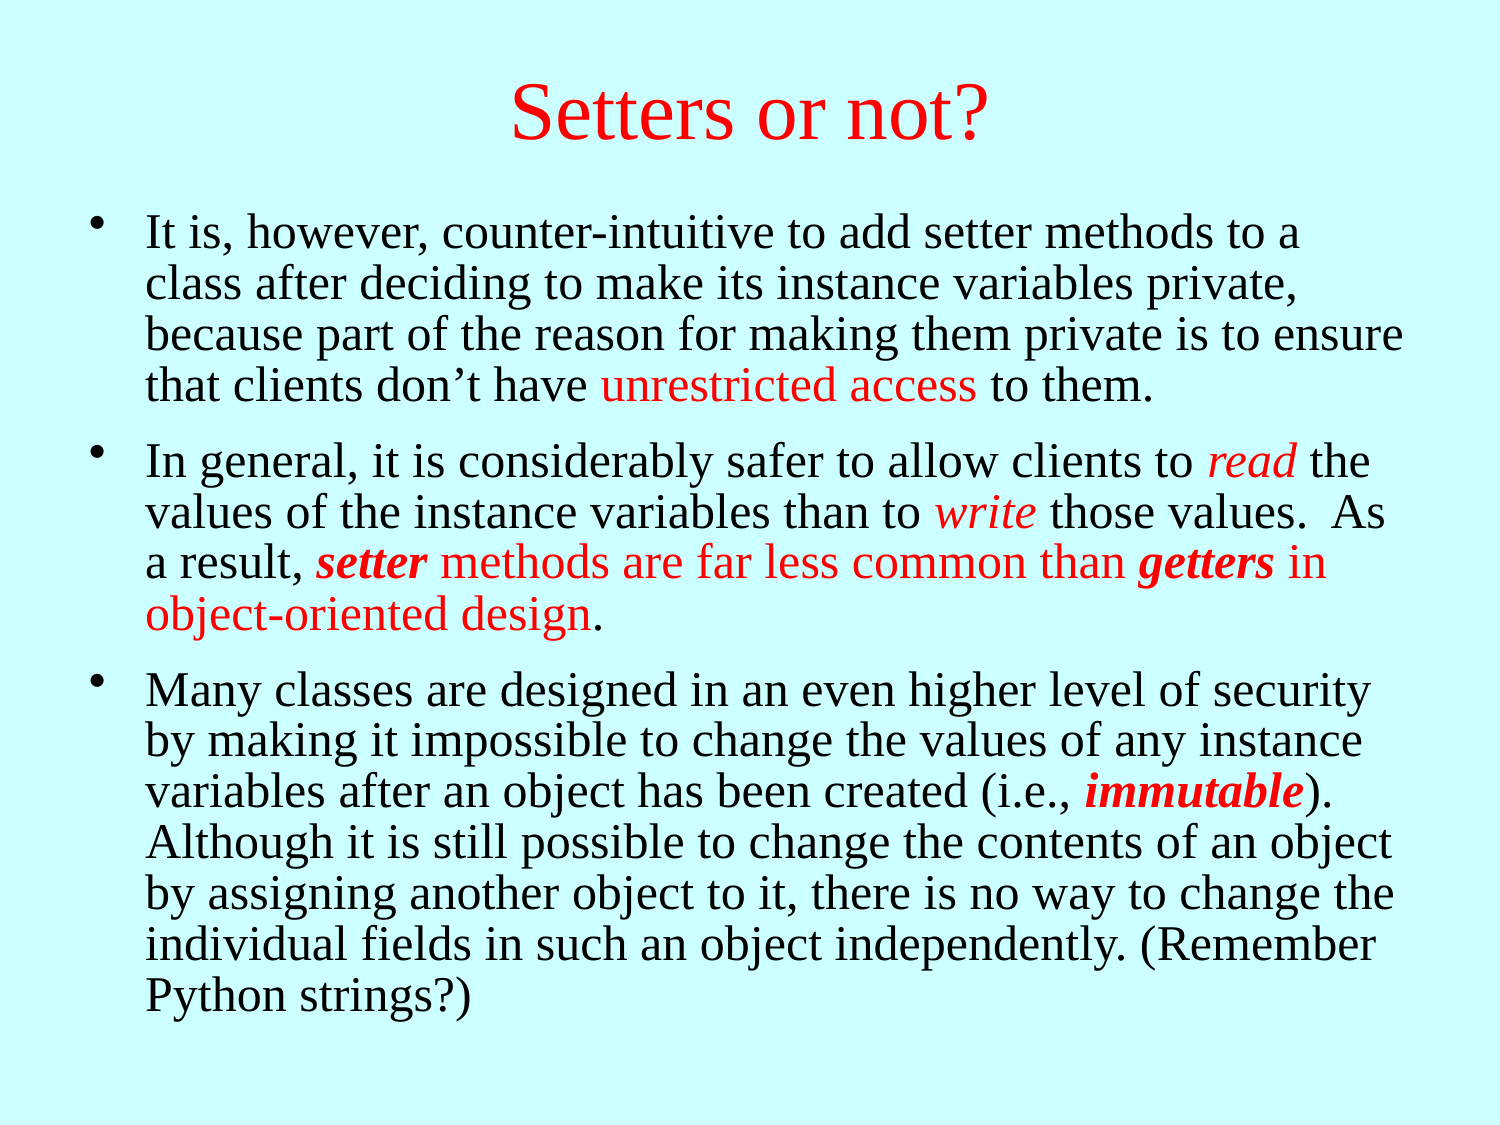

# Setters or not?
It is, however, counter-intuitive to add setter methods to a class after deciding to make its instance variables private, because part of the reason for making them private is to ensure that clients don’t have unrestricted access to them.
In general, it is considerably safer to allow clients to read the values of the instance variables than to write those values.  As a result, setter methods are far less common than getters in object-oriented design.
Many classes are designed in an even higher level of security by making it impossible to change the values of any instance variables after an object has been created (i.e., immutable).  Although it is still possible to change the contents of an object by assigning another object to it, there is no way to change the individual fields in such an object independently. (Remember Python strings?)